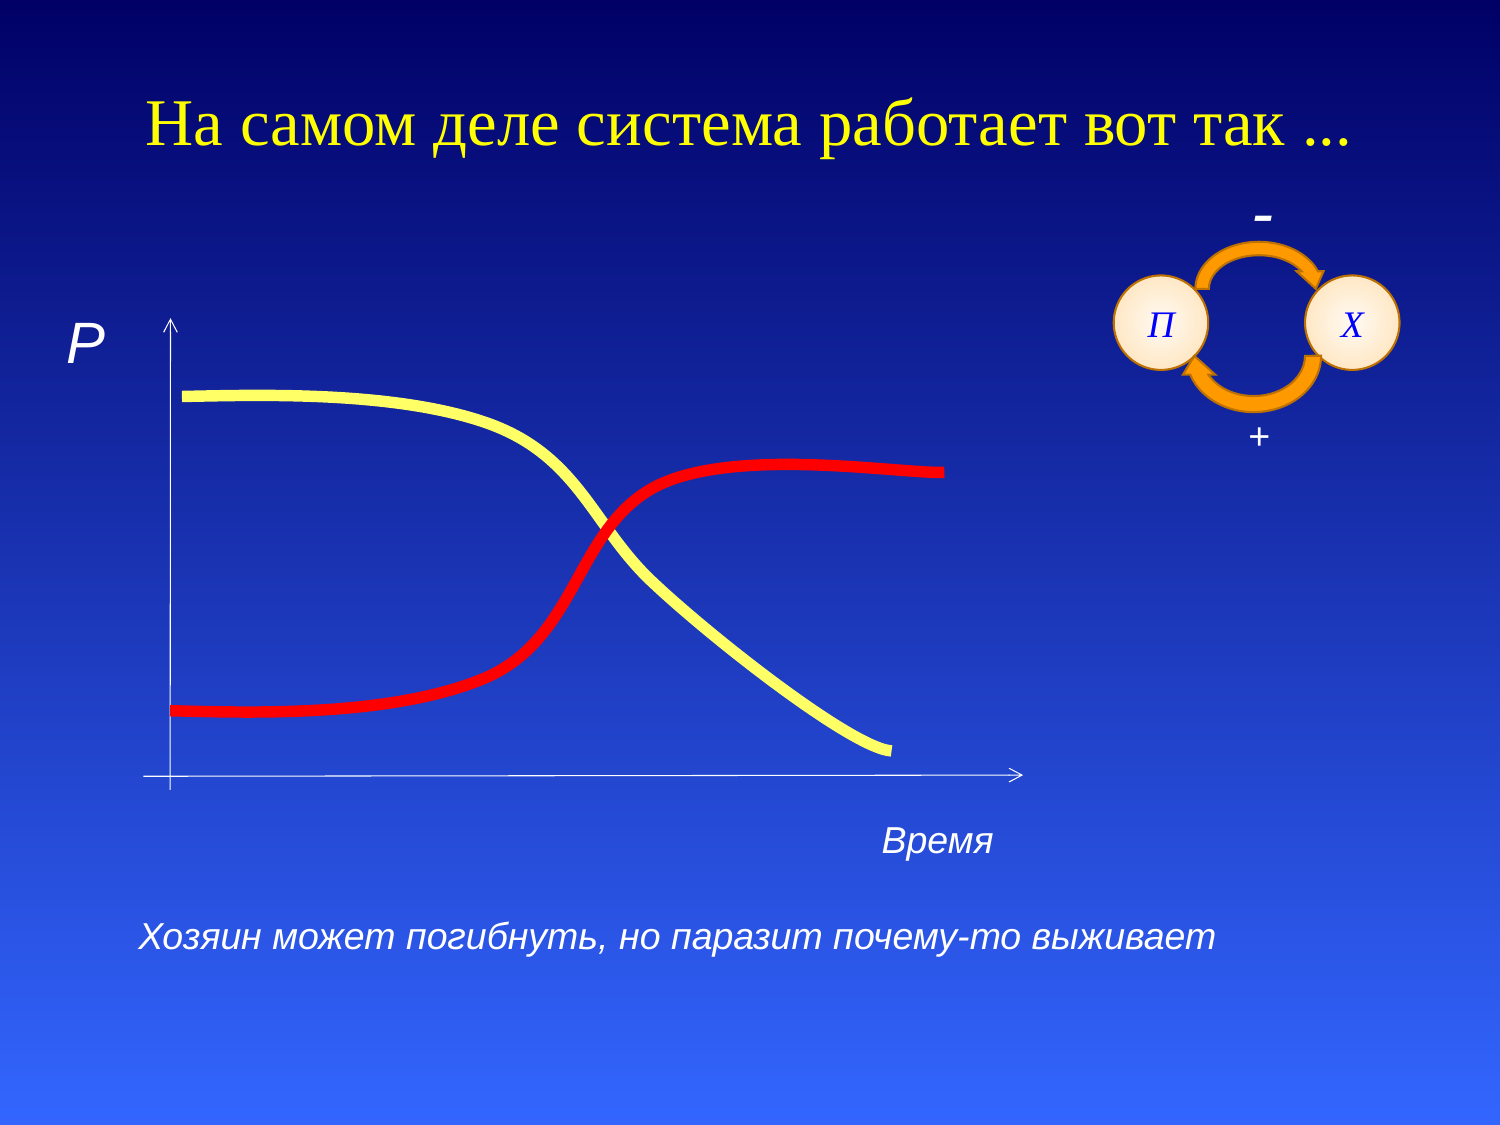

# На самом деле система работает вот так ...
-

П
Х

+
P

Время
Хозяин может погибнуть, но паразит почему-то выживает